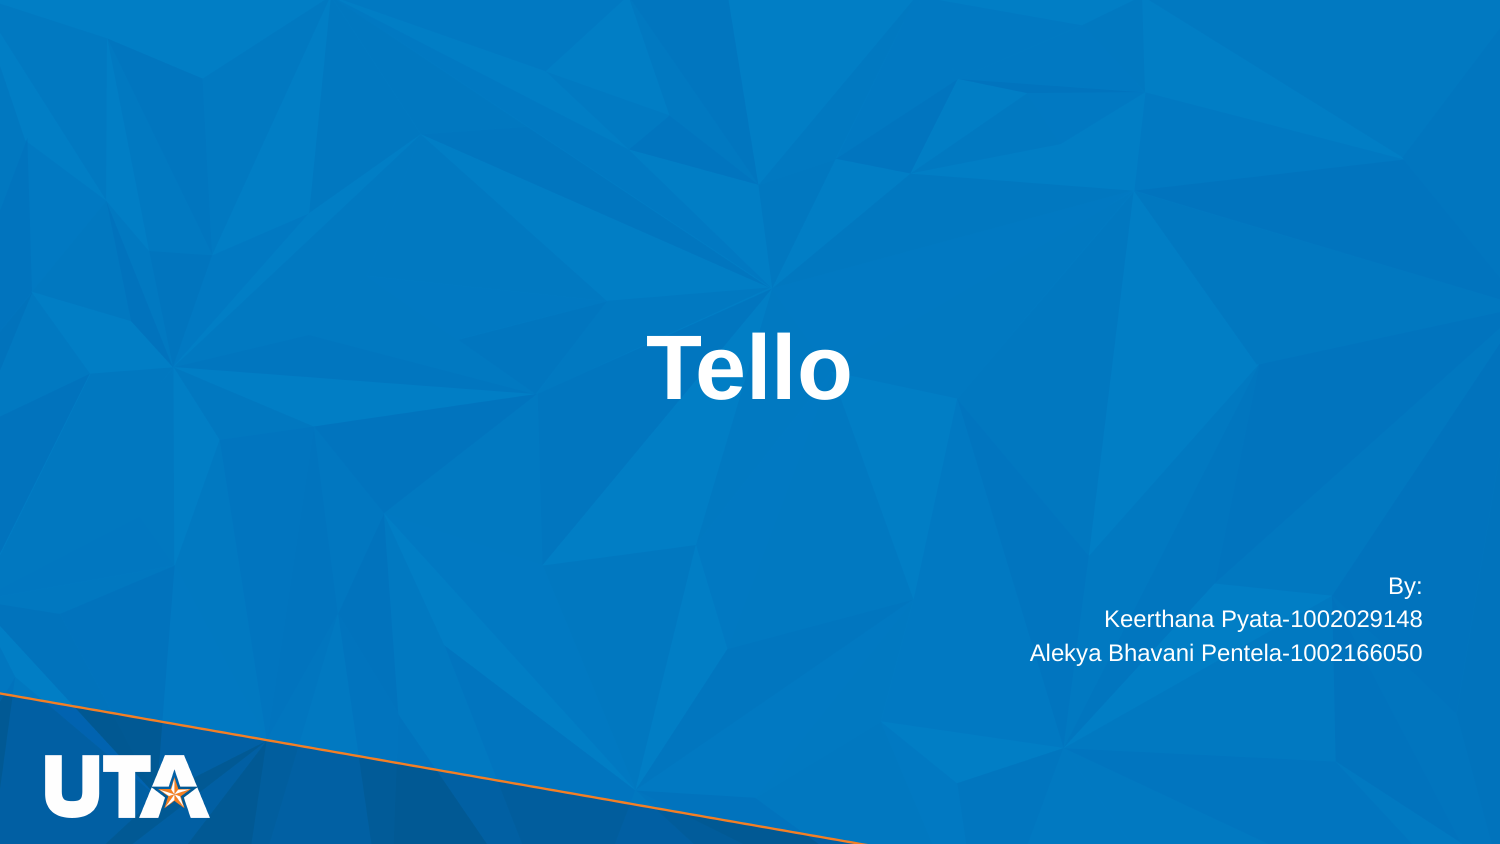

# Tello
By:
Keerthana Pyata-1002029148
Alekya Bhavani Pentela-1002166050